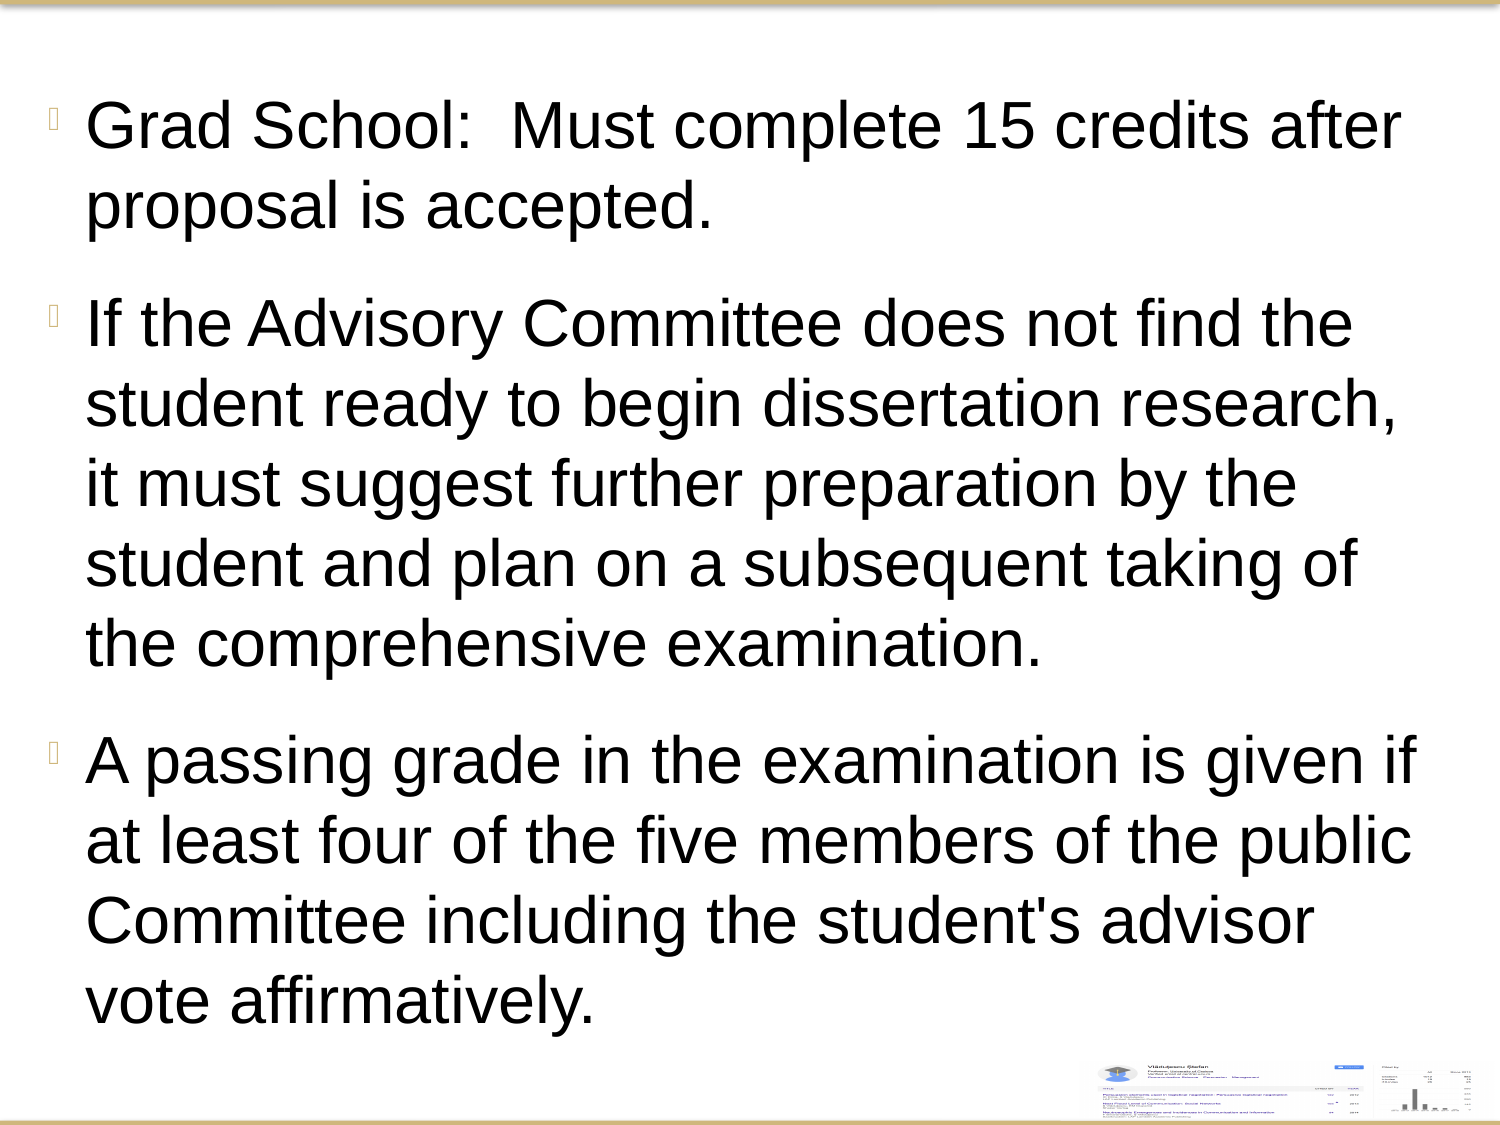

Grad School:  Must complete 15 credits after proposal is accepted.
If the Advisory Committee does not find the student ready to begin dissertation research, it must suggest further preparation by the student and plan on a subsequent taking of the comprehensive examination.
A passing grade in the examination is given if at least four of the five members of the public Committee including the student's advisor vote affirmatively.